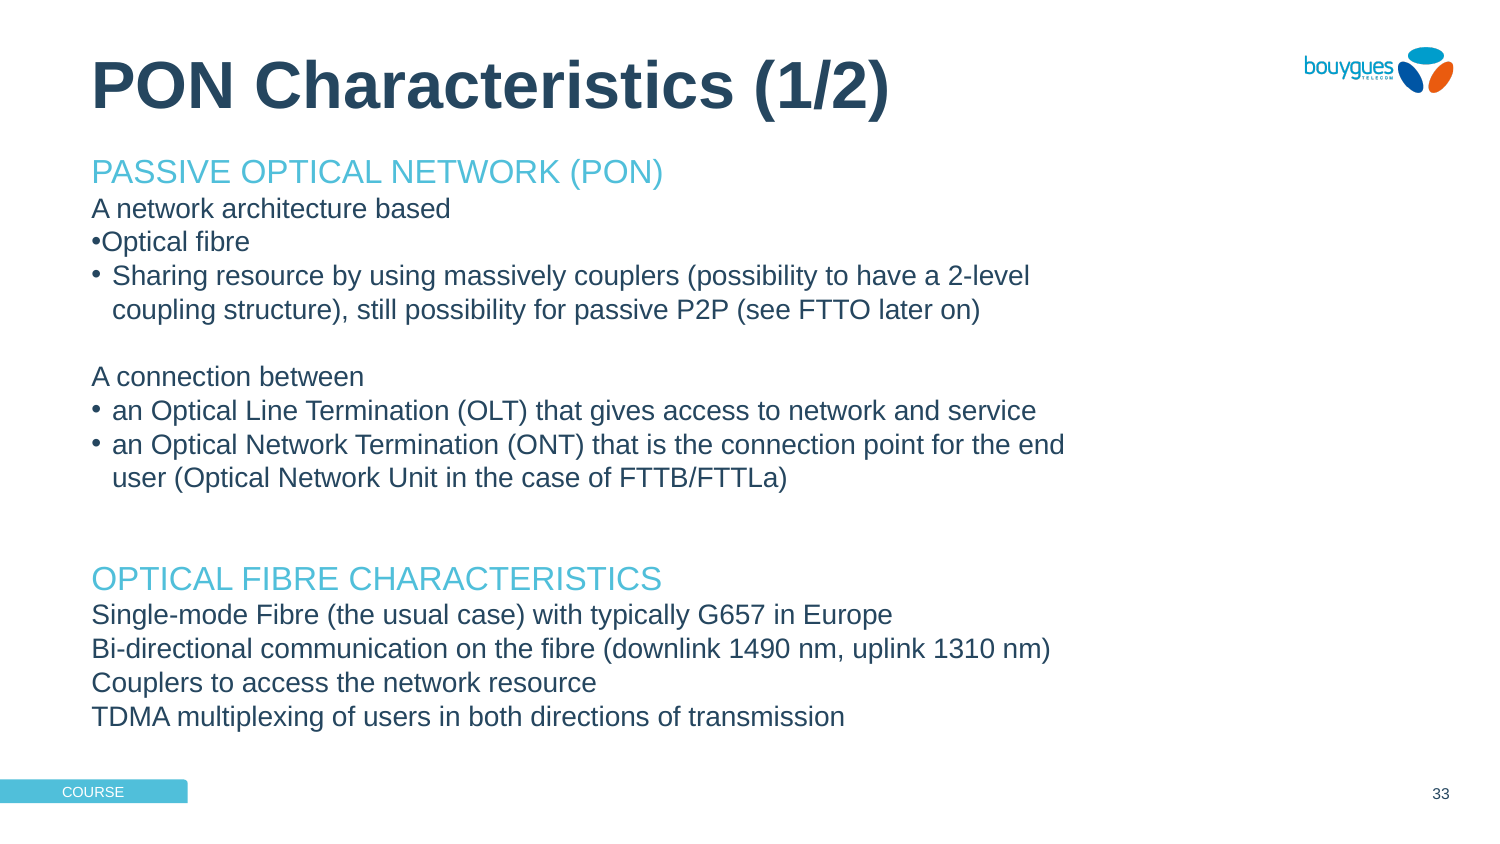

# PON Characteristics (1/2)
Passive Optical Network (PON)
A network architecture based
Optical fibre
Sharing resource by using massively couplers (possibility to have a 2-level coupling structure), still possibility for passive P2P (see FTTO later on)

A connection between
an Optical Line Termination (OLT) that gives access to network and service
an Optical Network Termination (ONT) that is the connection point for the end user (Optical Network Unit in the case of FTTB/FTTLa)

Optical fibre characteristics
Single-mode Fibre (the usual case) with typically G657 in Europe
Bi-directional communication on the fibre (downlink 1490 nm, uplink 1310 nm)
Couplers to access the network resource
TDMA multiplexing of users in both directions of transmission
33